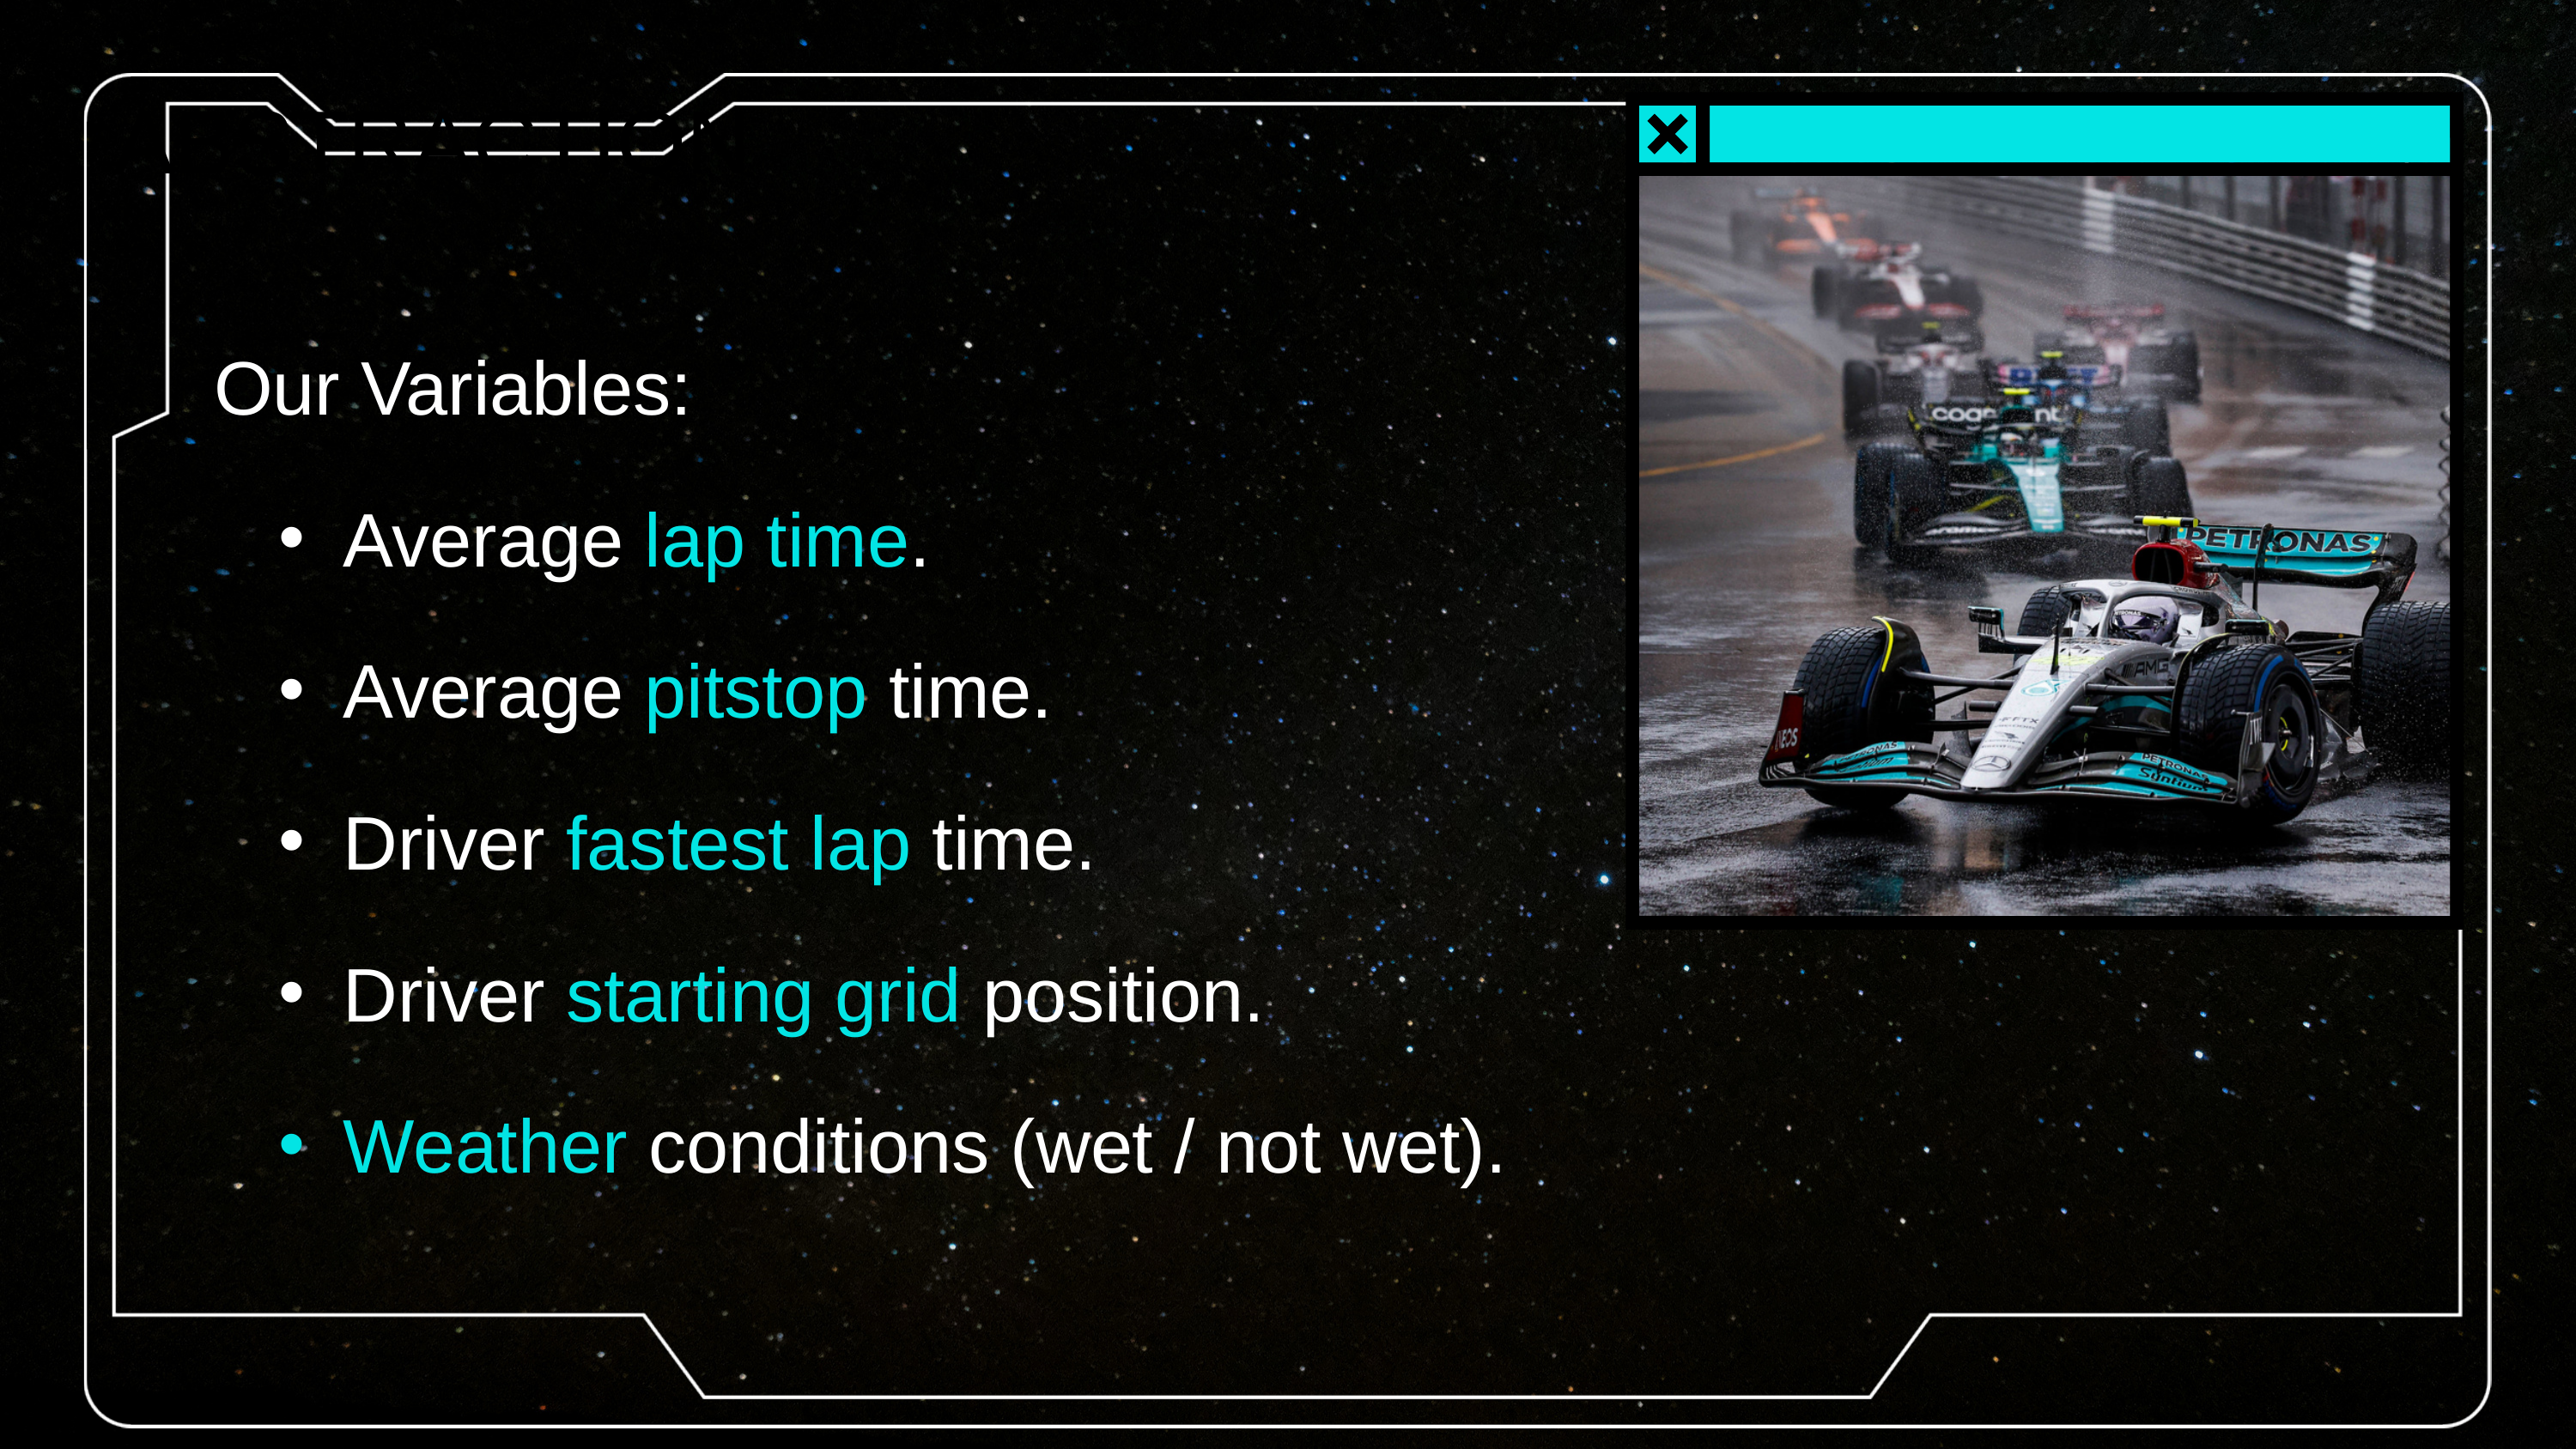

ABSTRACTION
Our Variables:

Average lap time.

Average pitstop time.

Driver fastest lap time.

Driver starting grid position.

Weather conditions (wet / not wet).